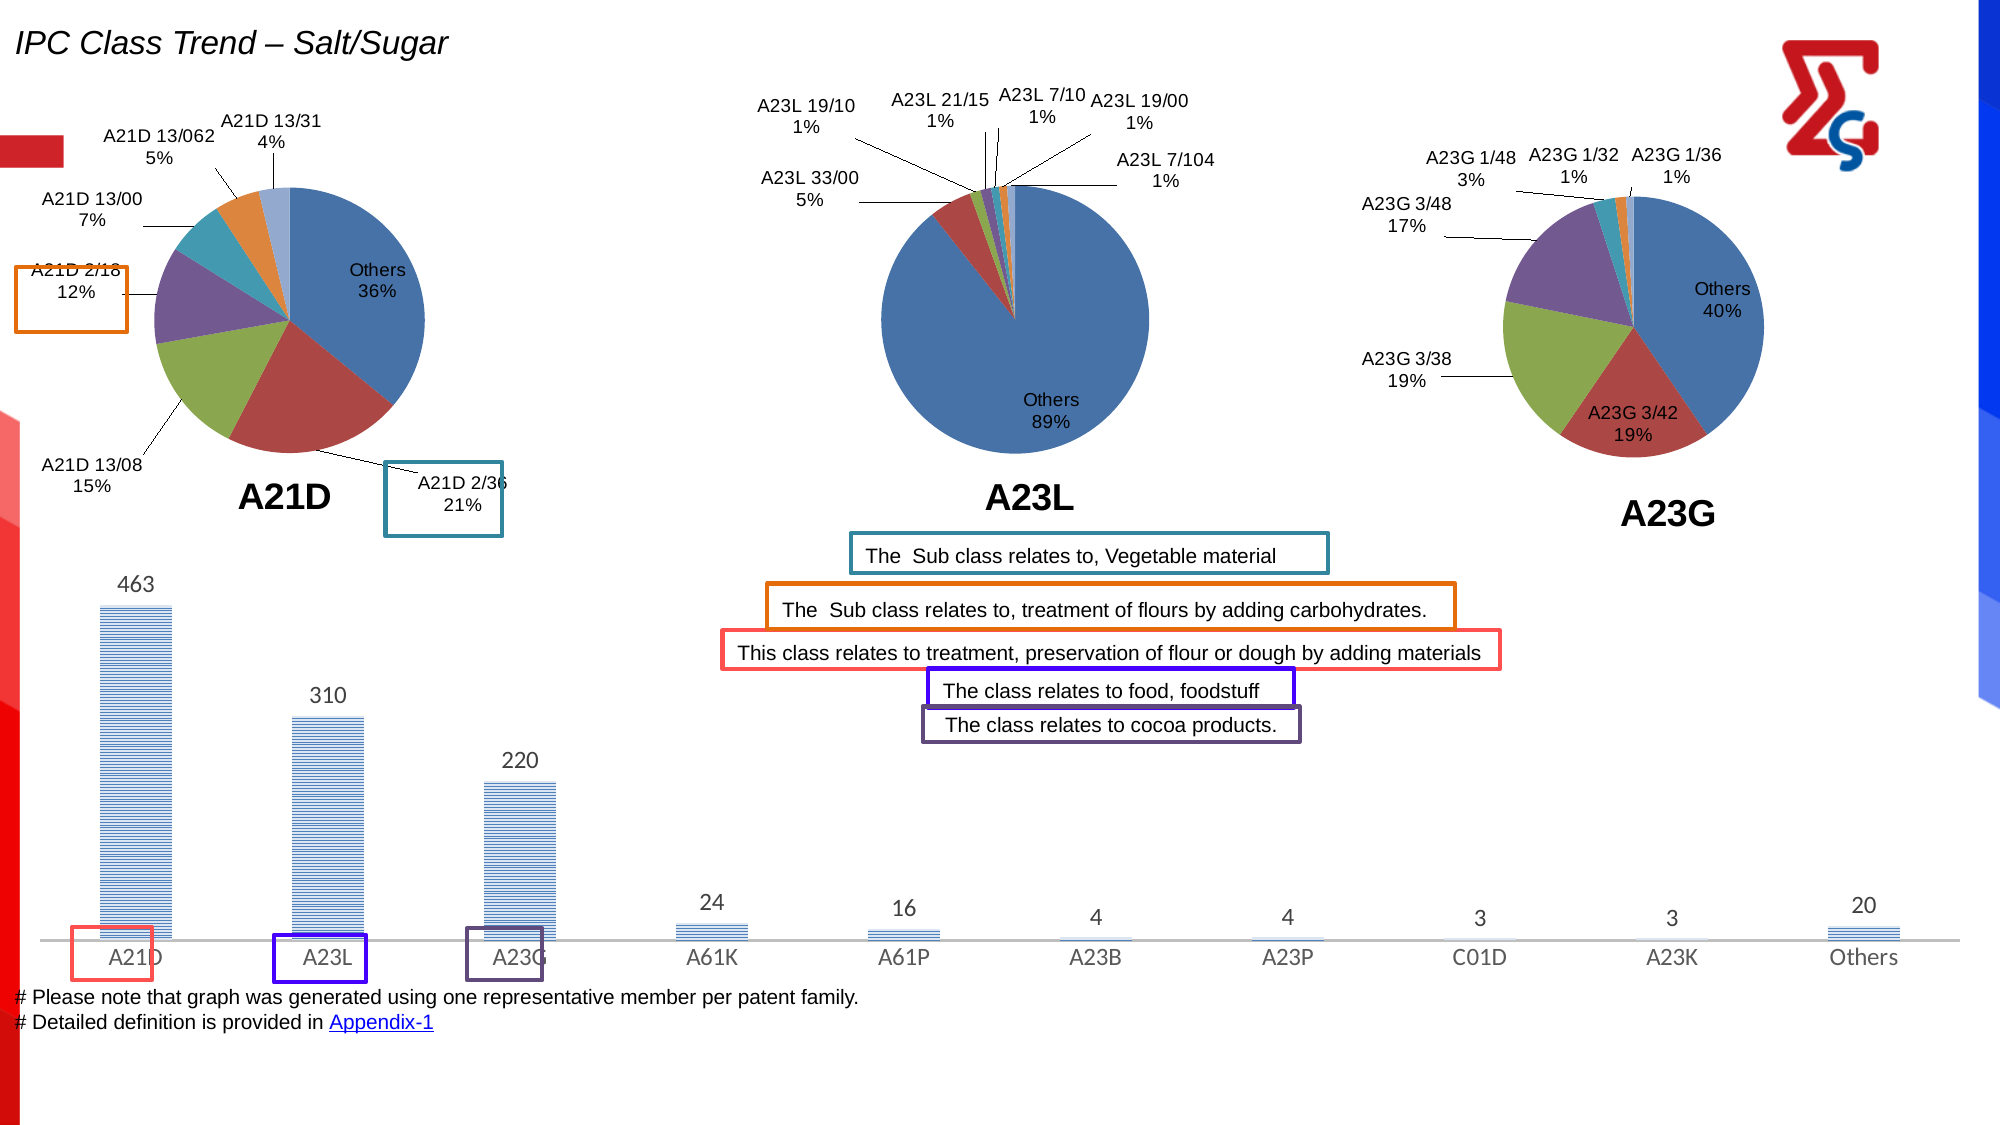

IPC Class Trend – Salt/Sugar

### Chart: A23L

| Category | Frequency |
|---|---|
| Others | 277.0 |
| A23L 33/00 | 16.0 |
| A23L 19/10 | 4.0 |
| A23L 21/15 | 4.0 |
| A23L 7/10 | 3.0 |
| A23L 19/00 | 3.0 |
| A23L 7/104 | 3.0 |

### Chart: A21D

| Category | Frequency |
|---|---|
| Others | 167.0 |
| A21D 2/36 | 99.0 |
| A21D 13/08 | 68.0 |
| A21D 2/18 | 55.0 |
| A21D 13/00 | 32.0 |
| A21D 13/062 | 25.0 |
| A21D 13/31 | 17.0 |

### Chart: A23G

| Category | Frequency |
|---|---|
| Others | 89.0 |
| A23G 3/42 | 42.0 |
| A23G 3/38 | 41.0 |
| A23G 3/48 | 37.0 |
| A23G 1/48 | 6.0 |
| A23G 1/32 | 3.0 |
| A23G 1/36 | 2.0 |

### Chart

| Category |
|---|

The  Sub class relates to, Vegetable material

### Chart

| Category | Frequency |
|---|---|
| A21D | 463.0 |
| A23L | 310.0 |
| A23G | 220.0 |
| A61K | 24.0 |
| A61P | 16.0 |
| A23B | 4.0 |
| A23P | 4.0 |
| C01D | 3.0 |
| A23K | 3.0 |
| Others | 20.0 |

The  Sub class relates to, treatment of flours by adding carbohydrates.

This class relates to treatment, preservation of flour or dough by adding materials

The class relates to food, foodstuff

The class relates to cocoa products.

# Please note that graph was generated using one representative member per patent family.
# Detailed definition is provided in Appendix-1